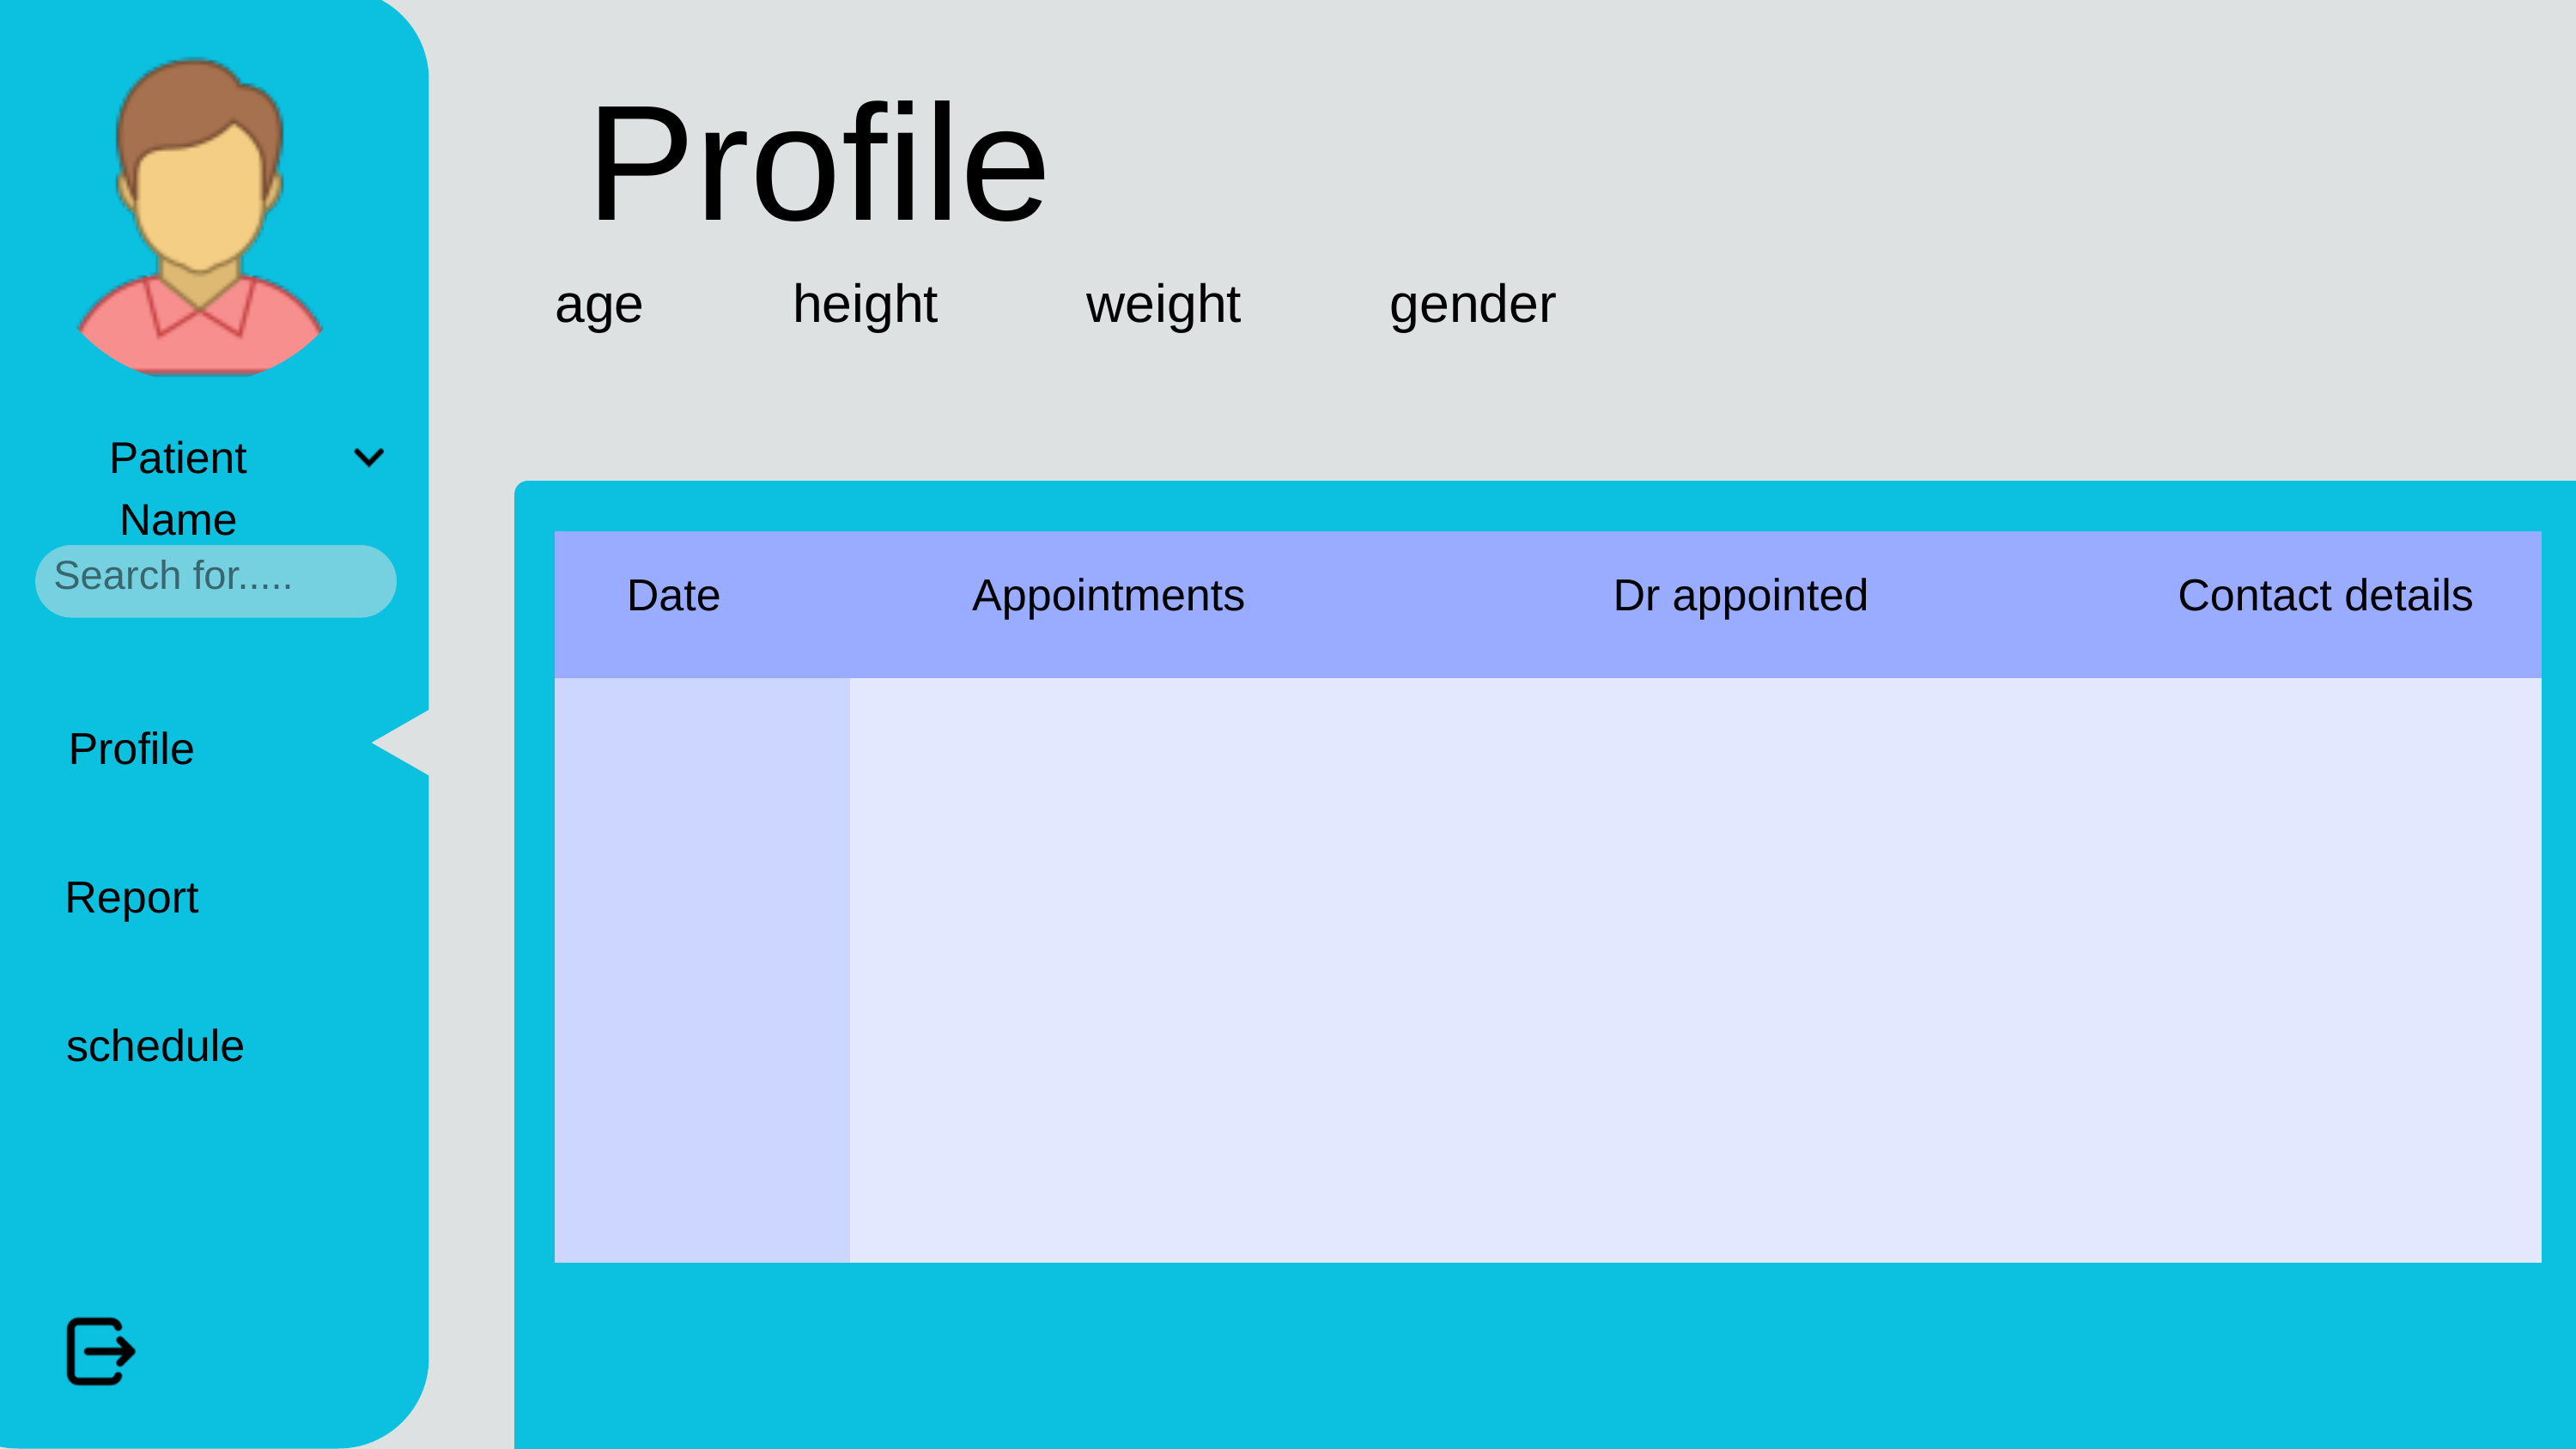

Profile

age          height          weight          gender
Patient Name

|  |  |  |  |
| --- | --- | --- | --- |
|  |  |  |  |
|  |  |  |  |
|  |  |  |  |
|  |  |  |  |

 Search for.....
Date
Appointments
Dr appointed
Contact details

Profile
Report
schedule